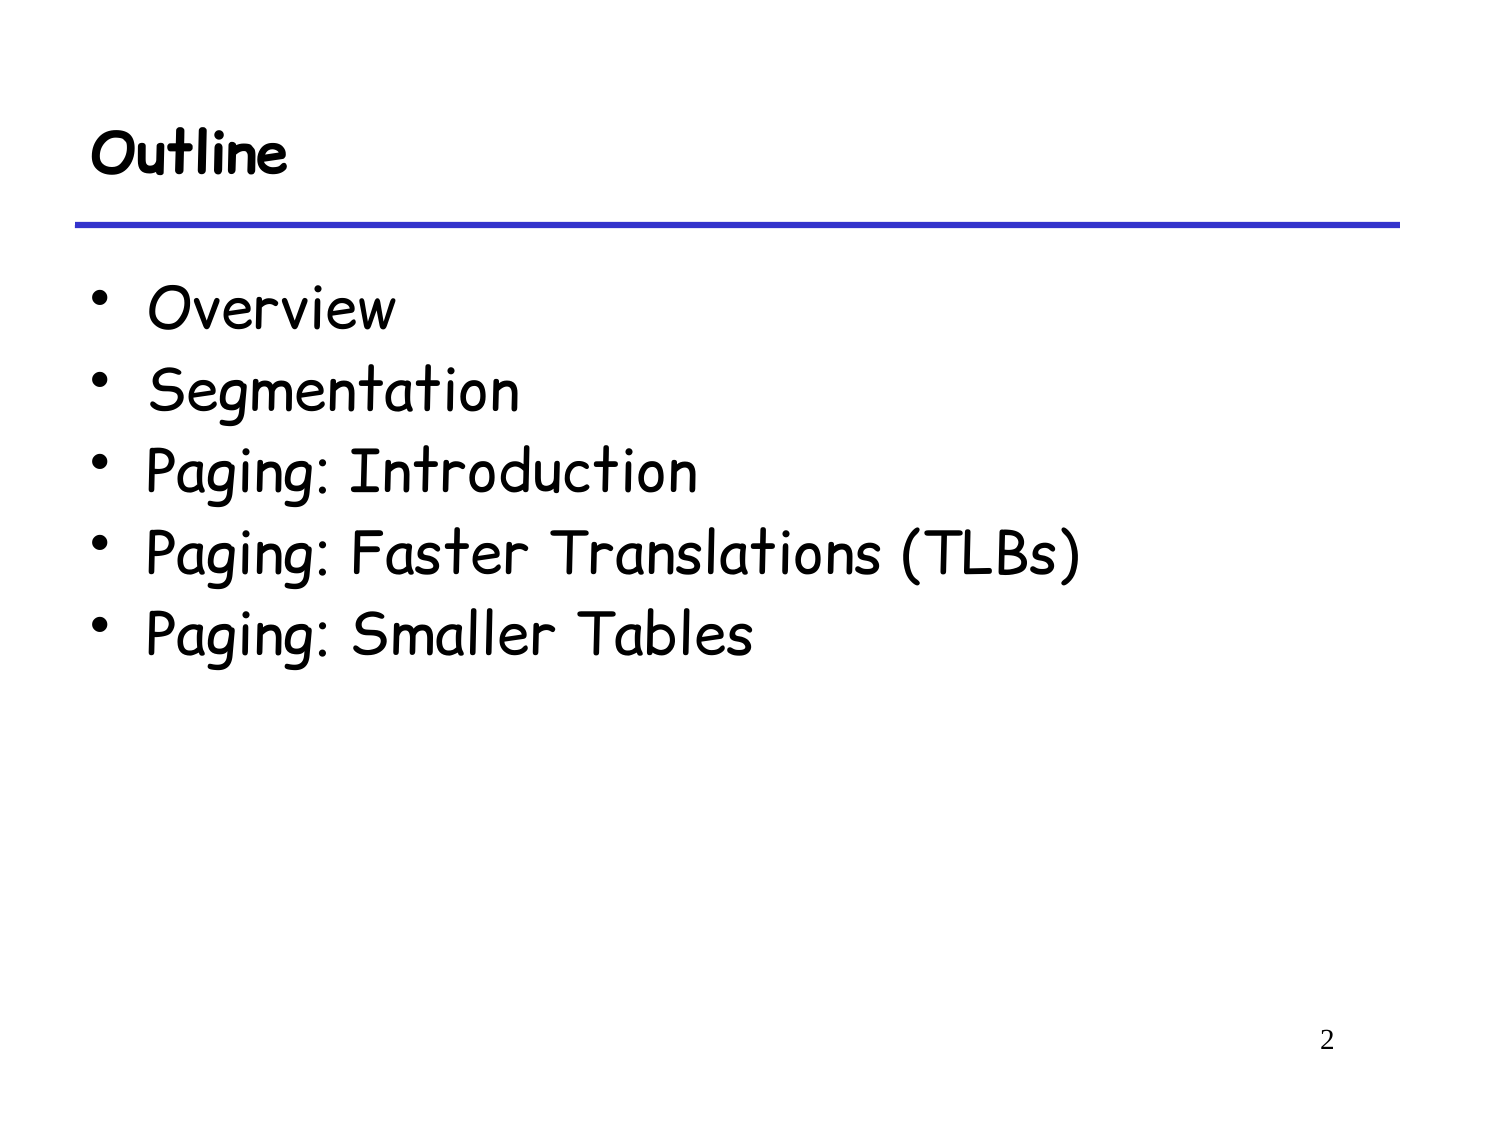

# Outline
Overview
Segmentation
Paging: Introduction
Paging: Faster Translations (TLBs)
Paging: Smaller Tables
2